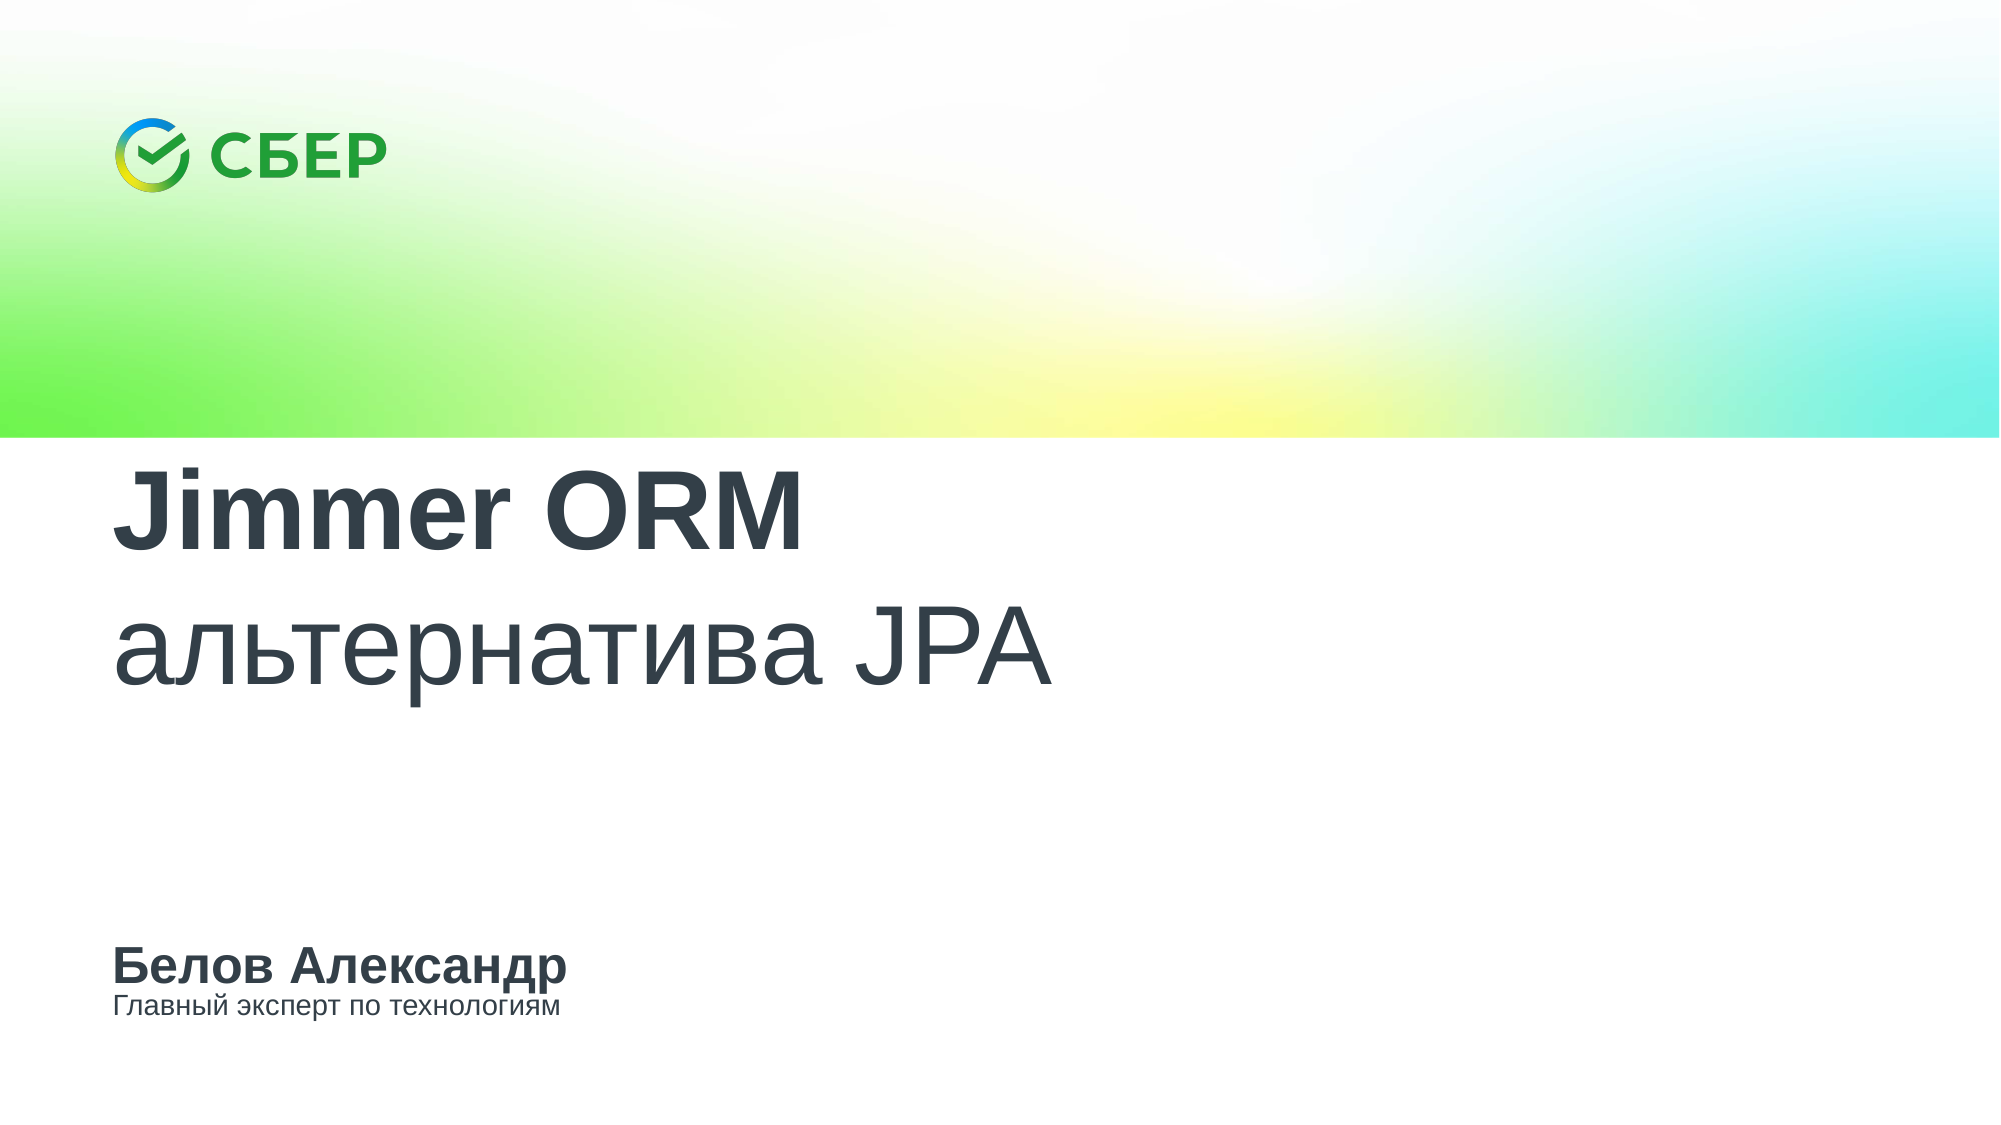

Jimmer ORM
альтернатива JPA
Белов Александр
Главный эксперт по технологиям